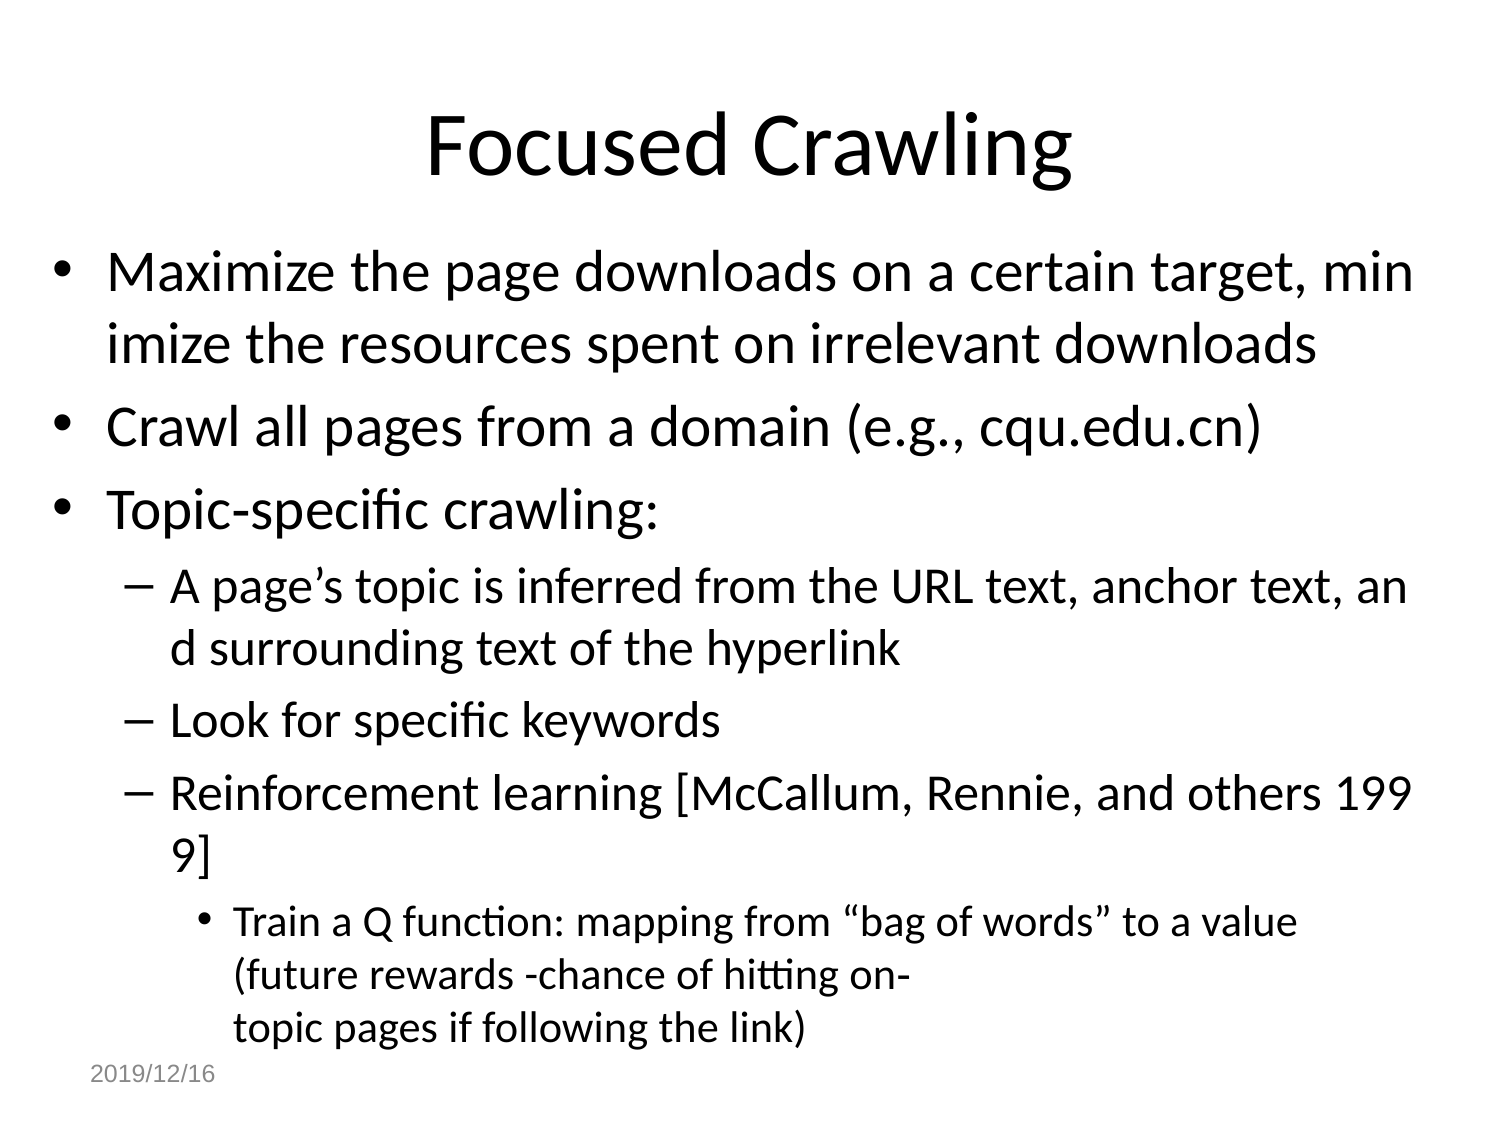

# Focused Crawling
Maximize the page downloads on a certain target, minimize the resources spent on irrelevant downloads
Crawl all pages from a domain (e.g., cqu.edu.cn)
Topic‐specific crawling:
A page’s topic is inferred from the URL text, anchor text, and surrounding text of the hyperlink
Look for specific keywords
Reinforcement learning [McCallum, Rennie, and others 1999]
Train a Q function: mapping from “bag of words” to a value (future rewards -chance of hitting on‐topic pages if following the link)

2019/12/16